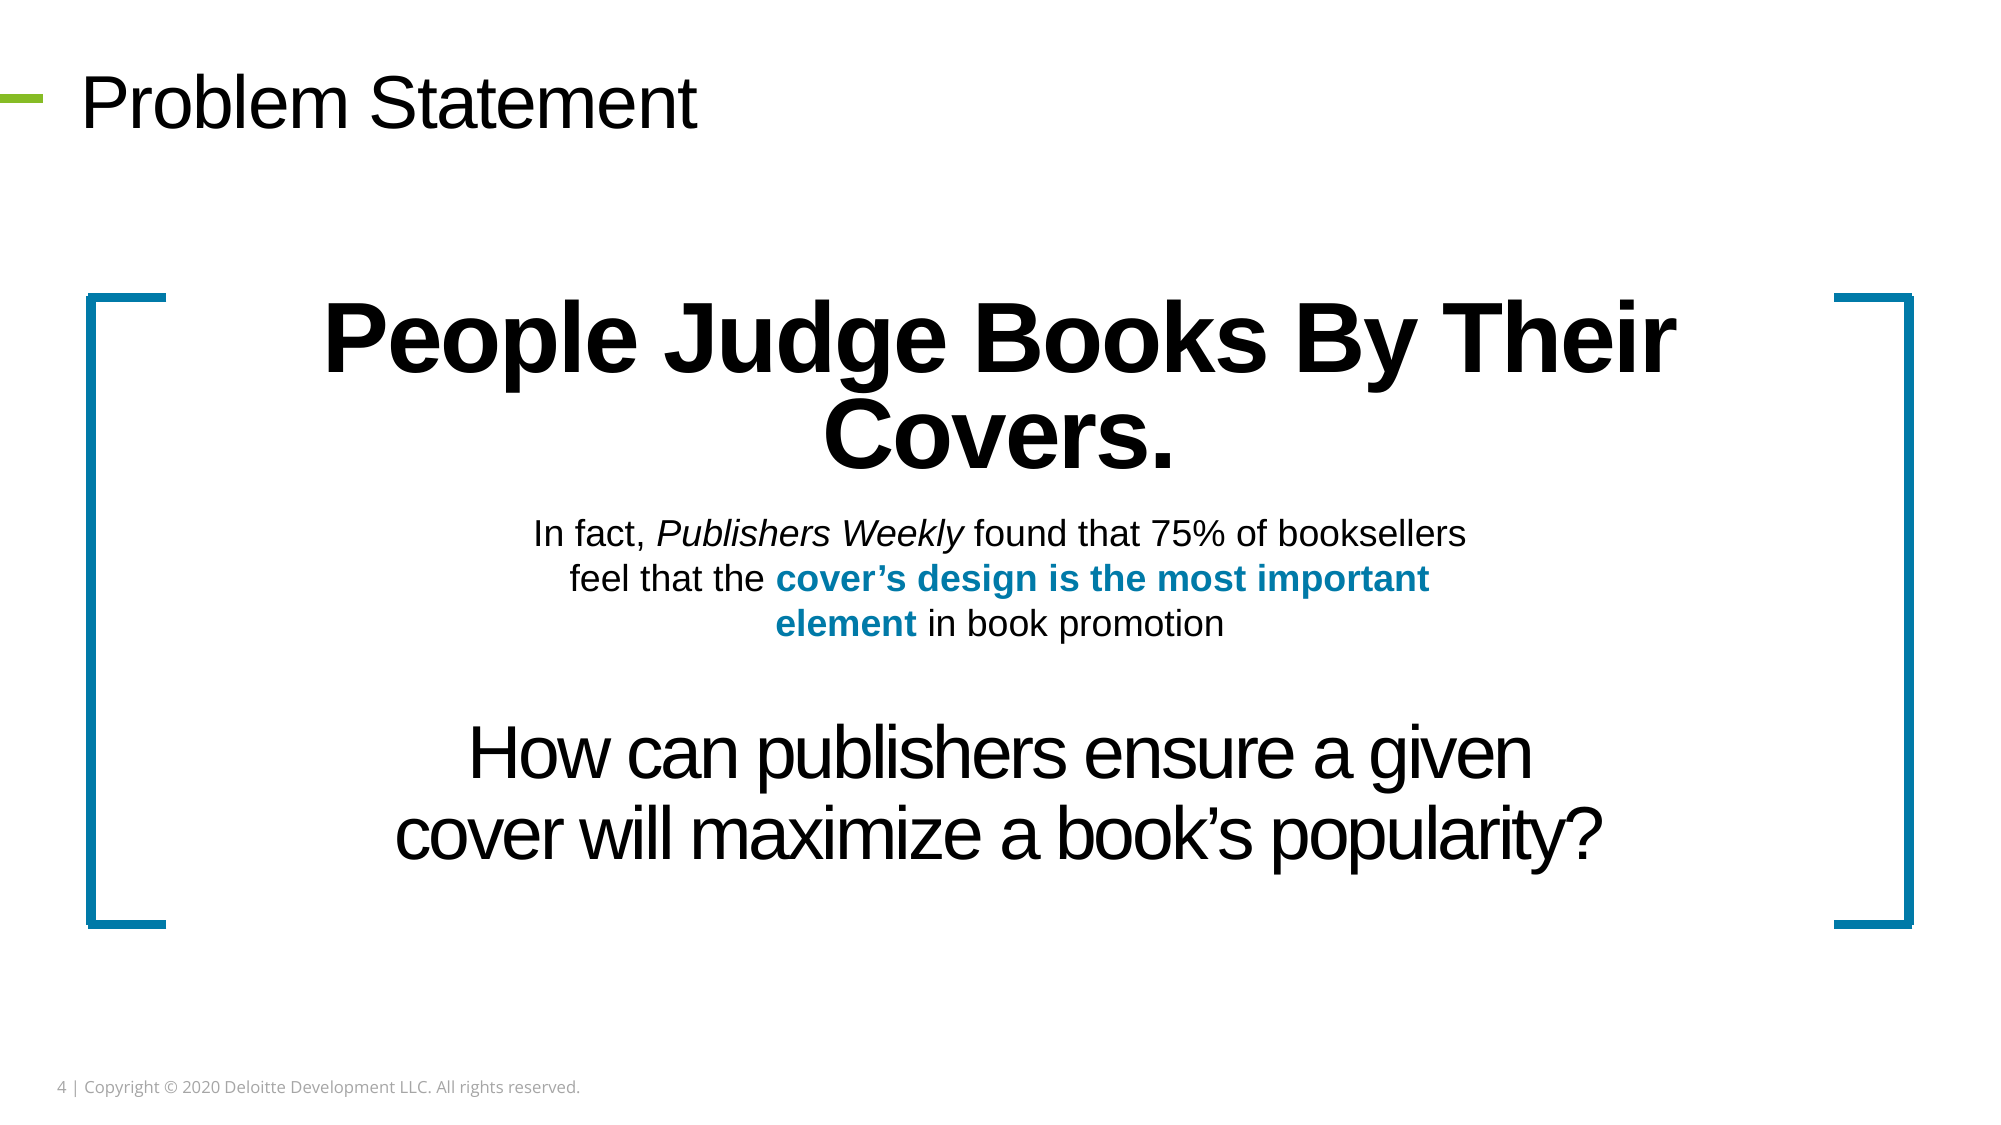

# Problem Statement
People Judge Books By Their Covers.
In fact, Publishers Weekly found that 75% of booksellers feel that the cover’s design is the most important element in book promotion
How can publishers ensure a given cover will maximize a book’s popularity?